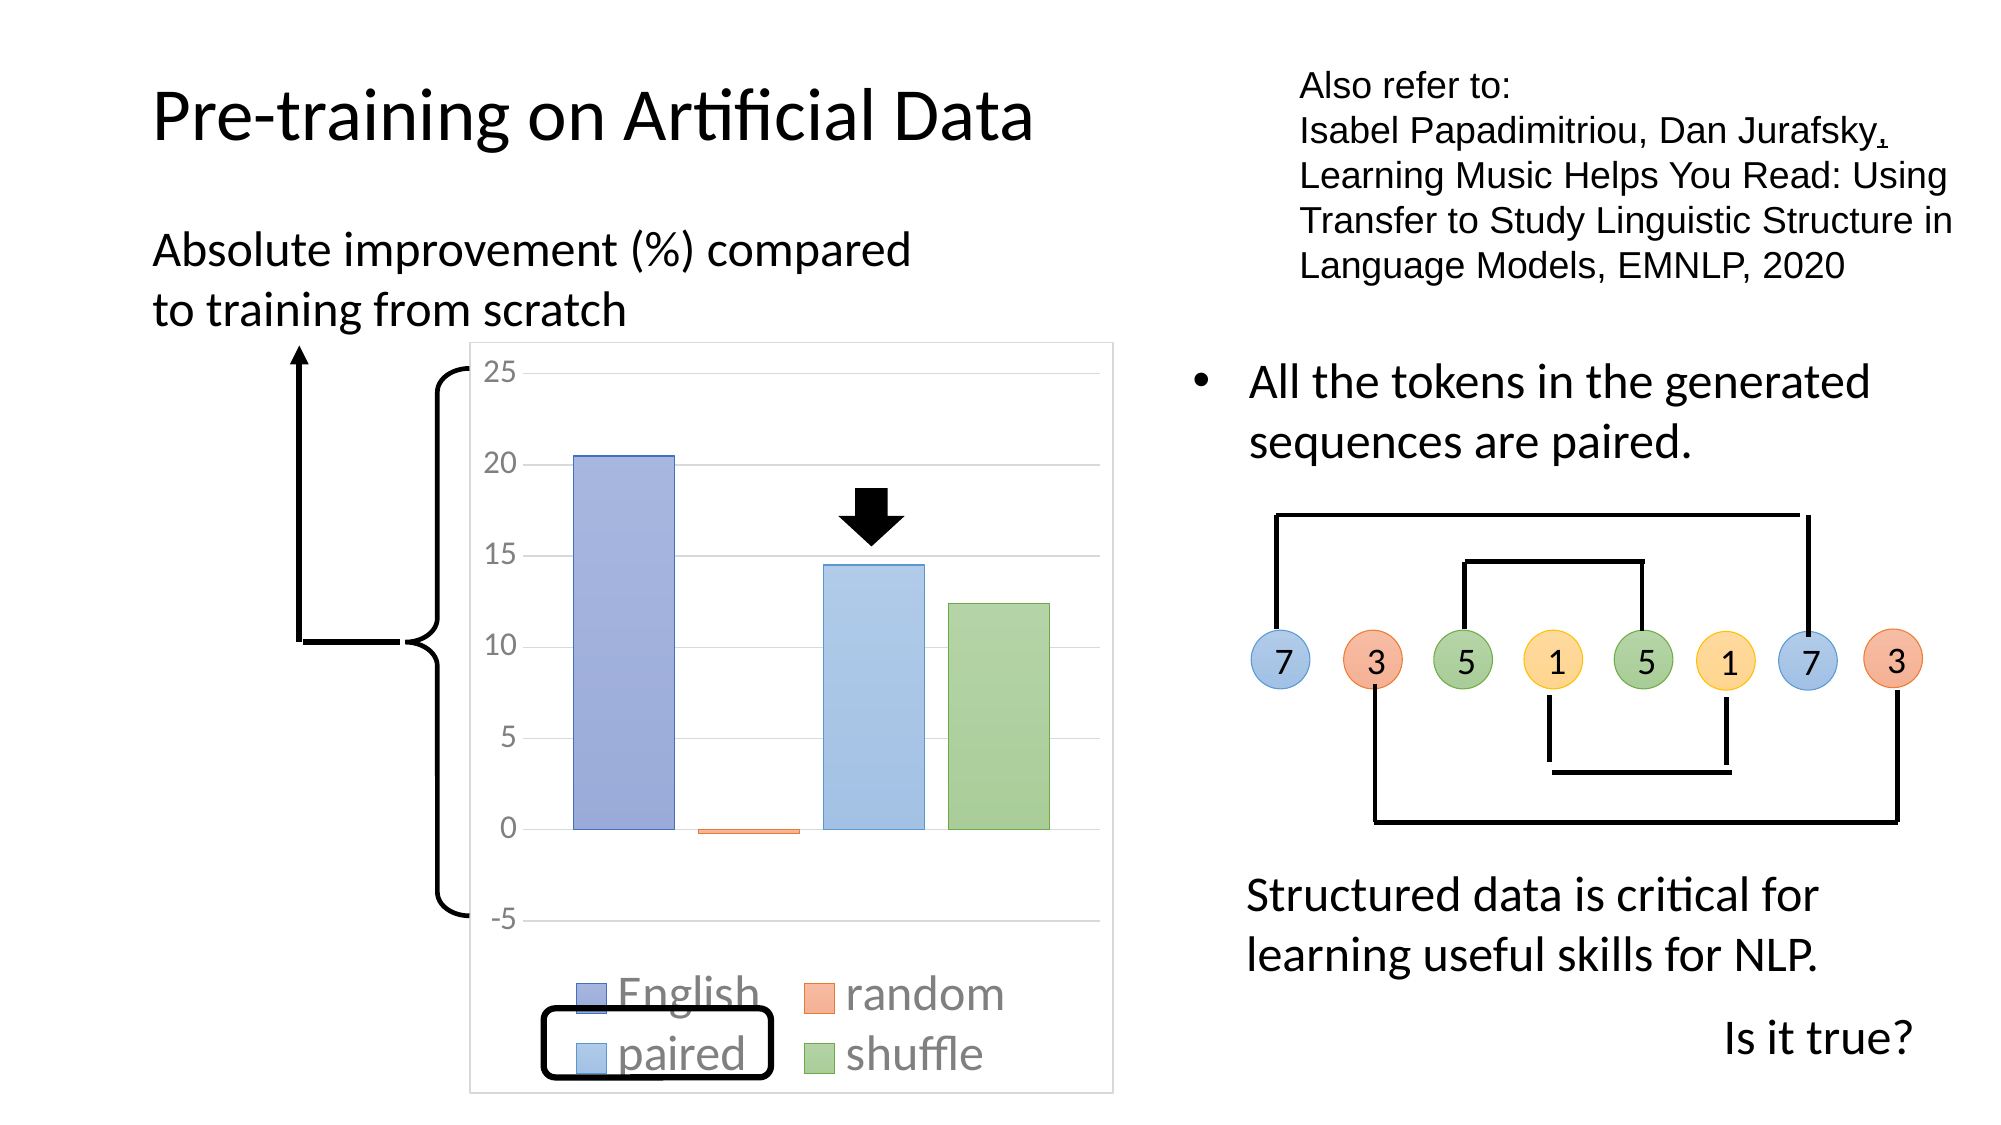

Also refer to:
Isabel Papadimitriou, Dan Jurafsky, Learning Music Helps You Read: Using Transfer to Study Linguistic Structure in Language Models, EMNLP, 2020
# Pre-training on Artificial Data
Absolute improvement (%) compared to training from scratch

### Chart

| Category | English  | random | paired | shuffle |
|---|---|---|---|---|
All the tokens in the generated sequences are paired.

3
7
3
5
1
5
7
1
Structured data is critical for learning useful skills for NLP.
Is it true?